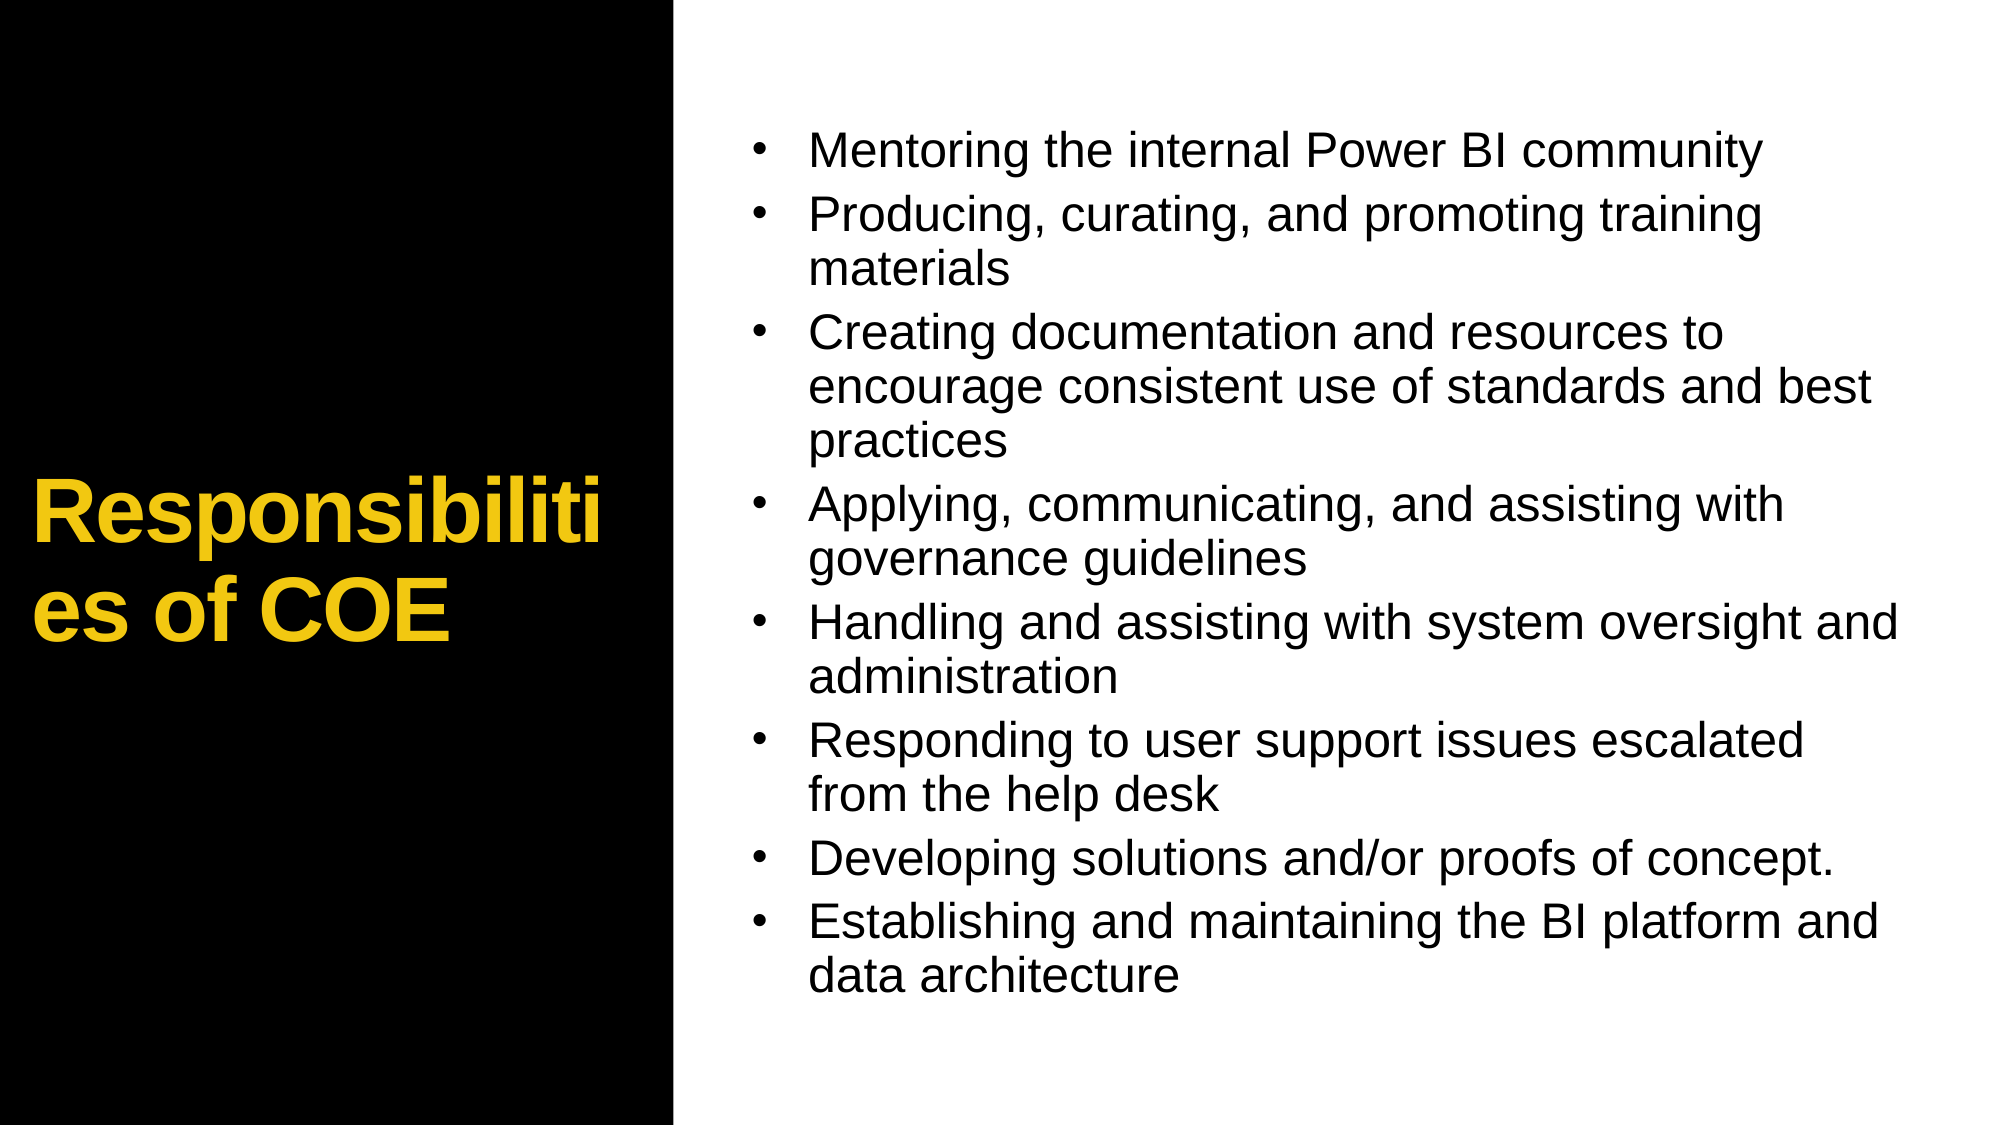

Mentoring the internal Power BI community
Producing, curating, and promoting training materials
Creating documentation and resources to encourage consistent use of standards and best practices
Applying, communicating, and assisting with governance guidelines
Handling and assisting with system oversight and administration
Responding to user support issues escalated from the help desk
Developing solutions and/or proofs of concept.
Establishing and maintaining the BI platform and data architecture

# Responsibilities of COE